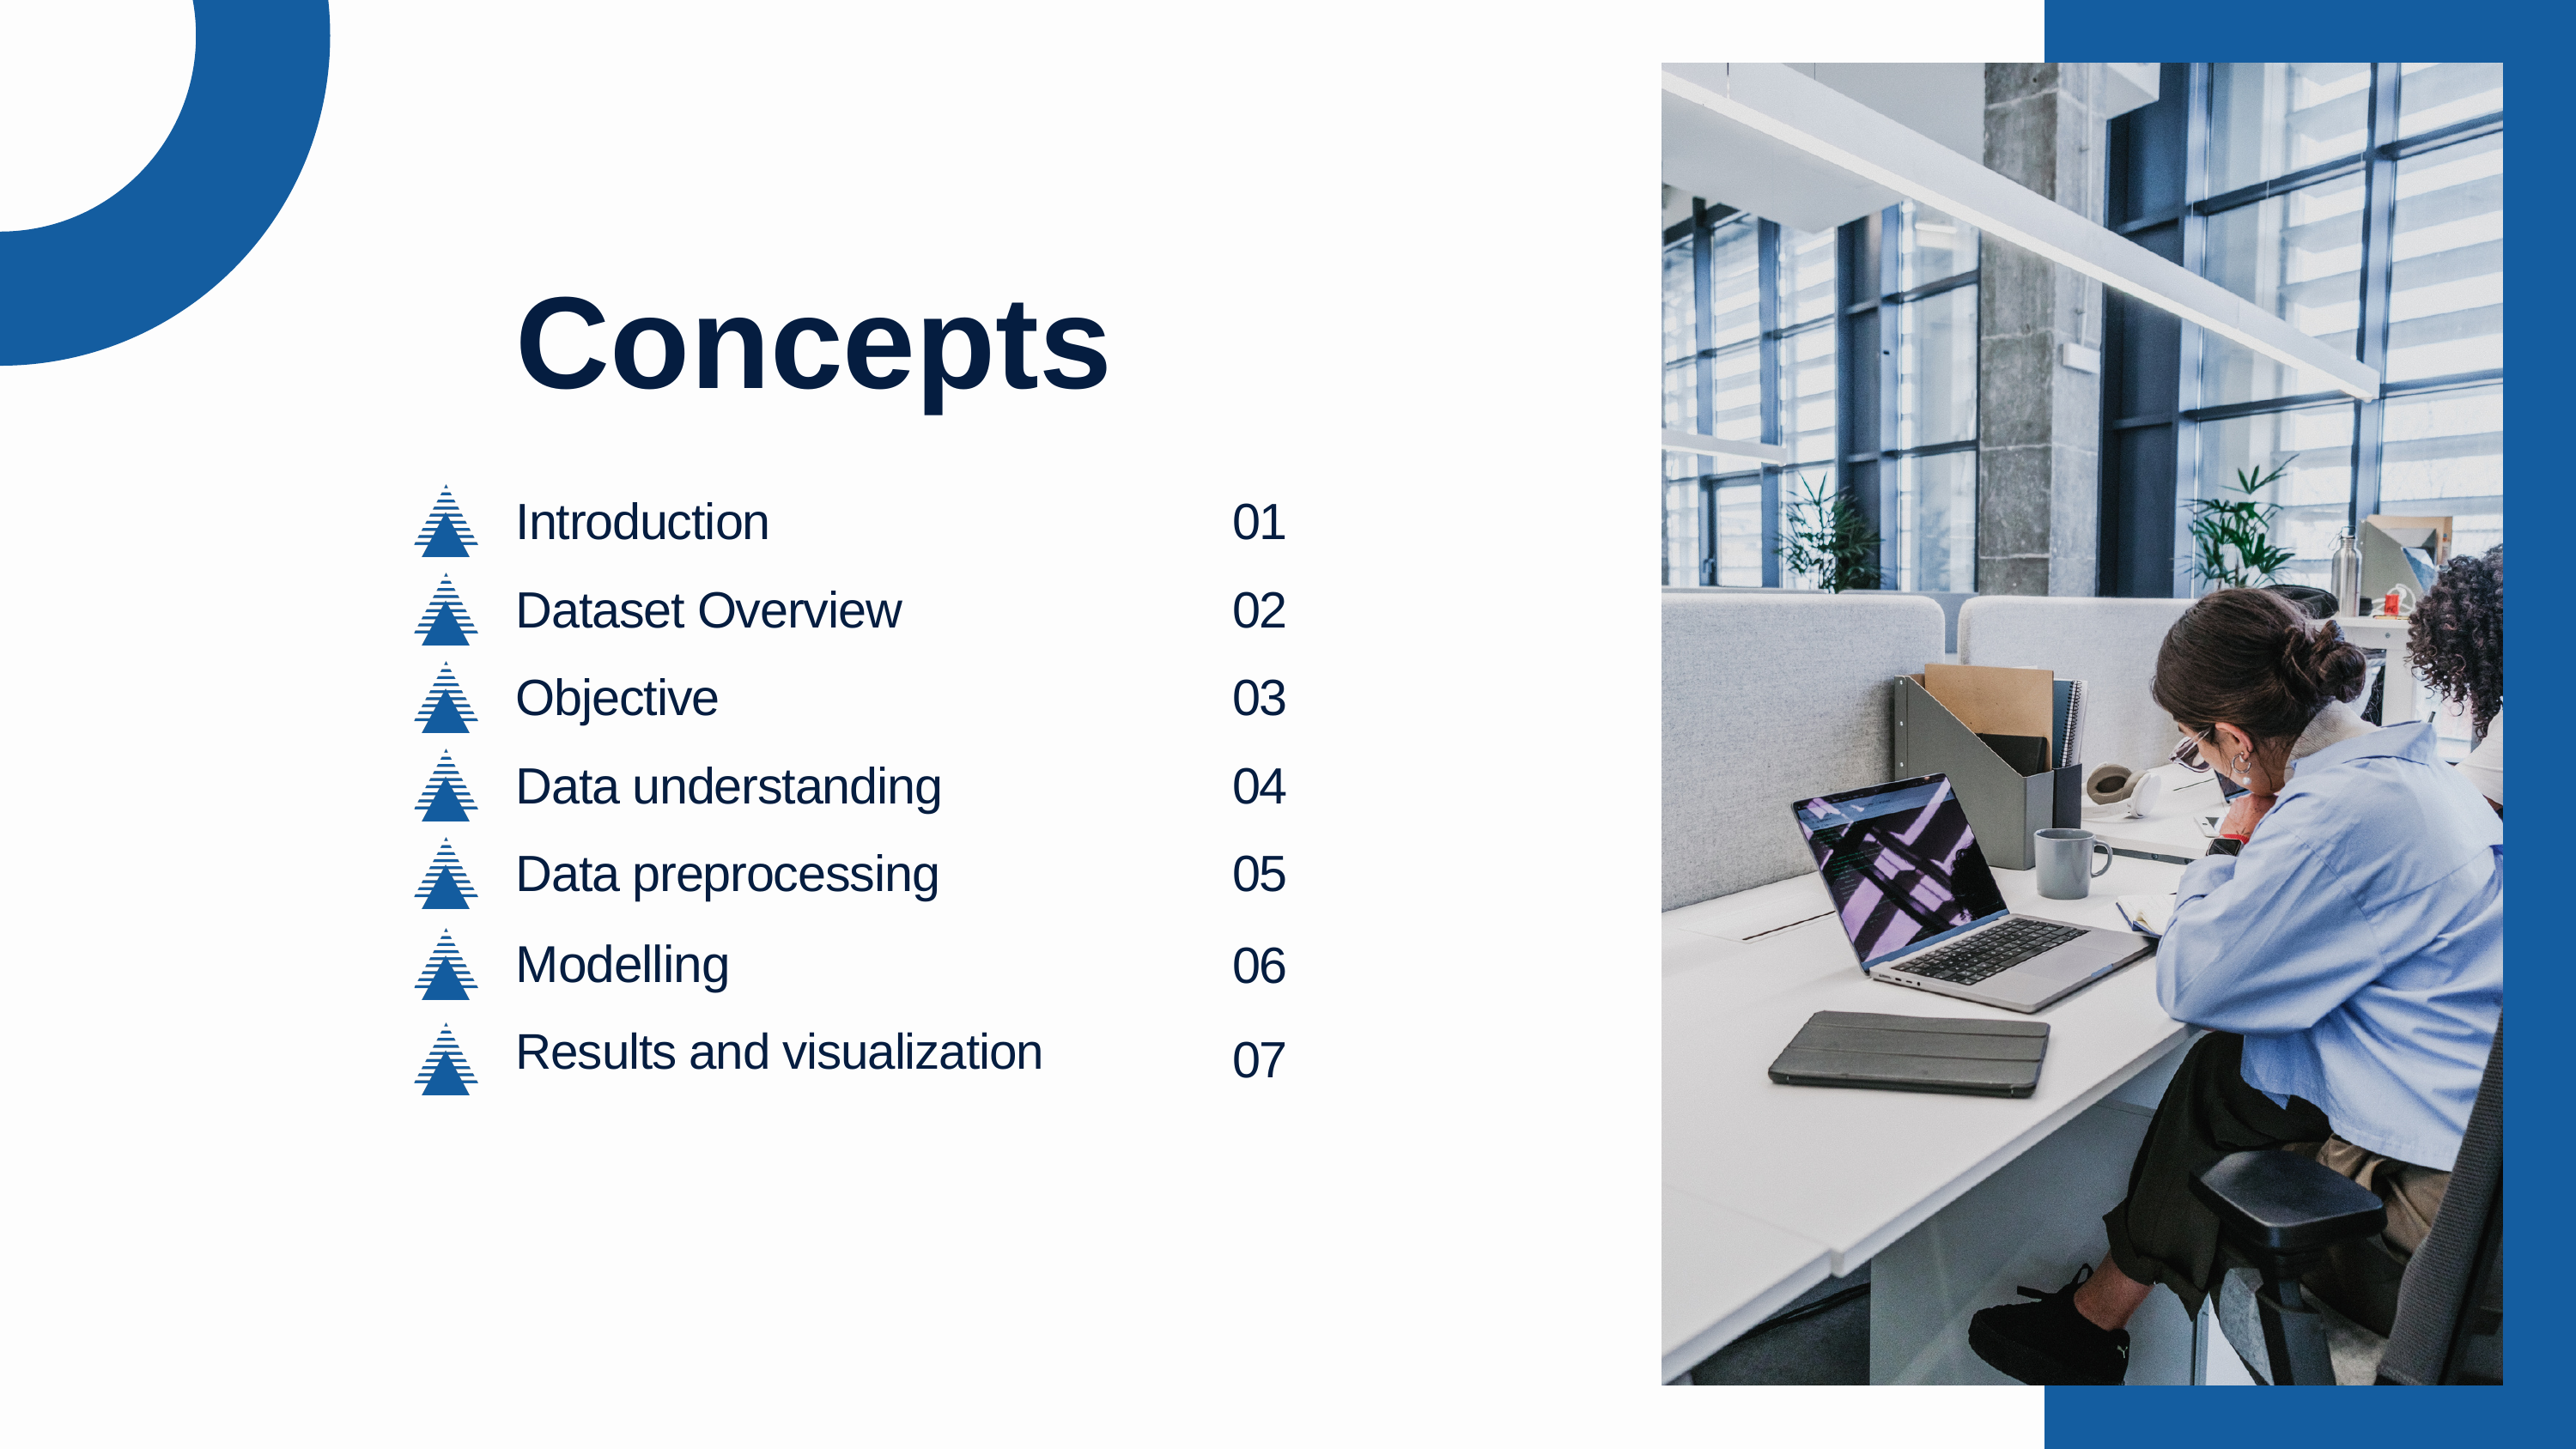

Concepts
Introduction
01

Dataset Overview
02

Objective
03

Data understanding
04

Data preprocessing
05

Modelling
06

07
Results and visualization